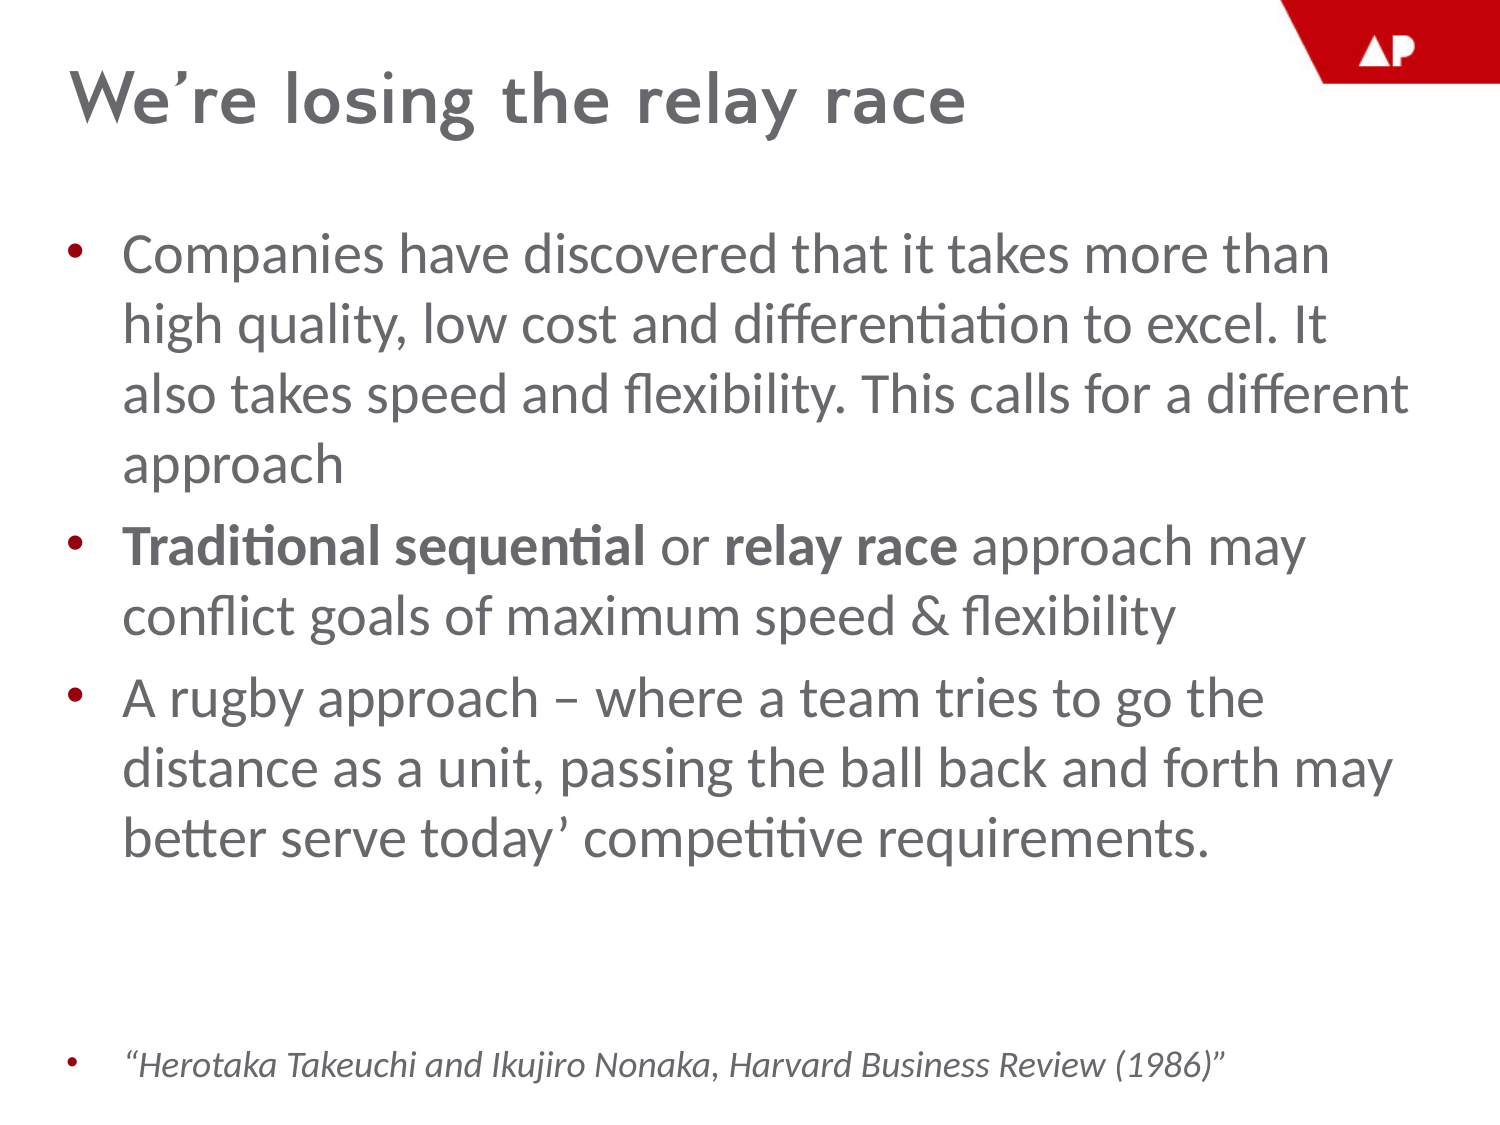

# We’re losing the relay race
Companies have discovered that it takes more than high quality, low cost and differentiation to excel. It also takes speed and flexibility. This calls for a different approach
Traditional sequential or relay race approach may conflict goals of maximum speed & flexibility
A rugby approach – where a team tries to go the distance as a unit, passing the ball back and forth may better serve today’ competitive requirements.

“Herotaka Takeuchi and Ikujiro Nonaka, Harvard Business Review (1986)”